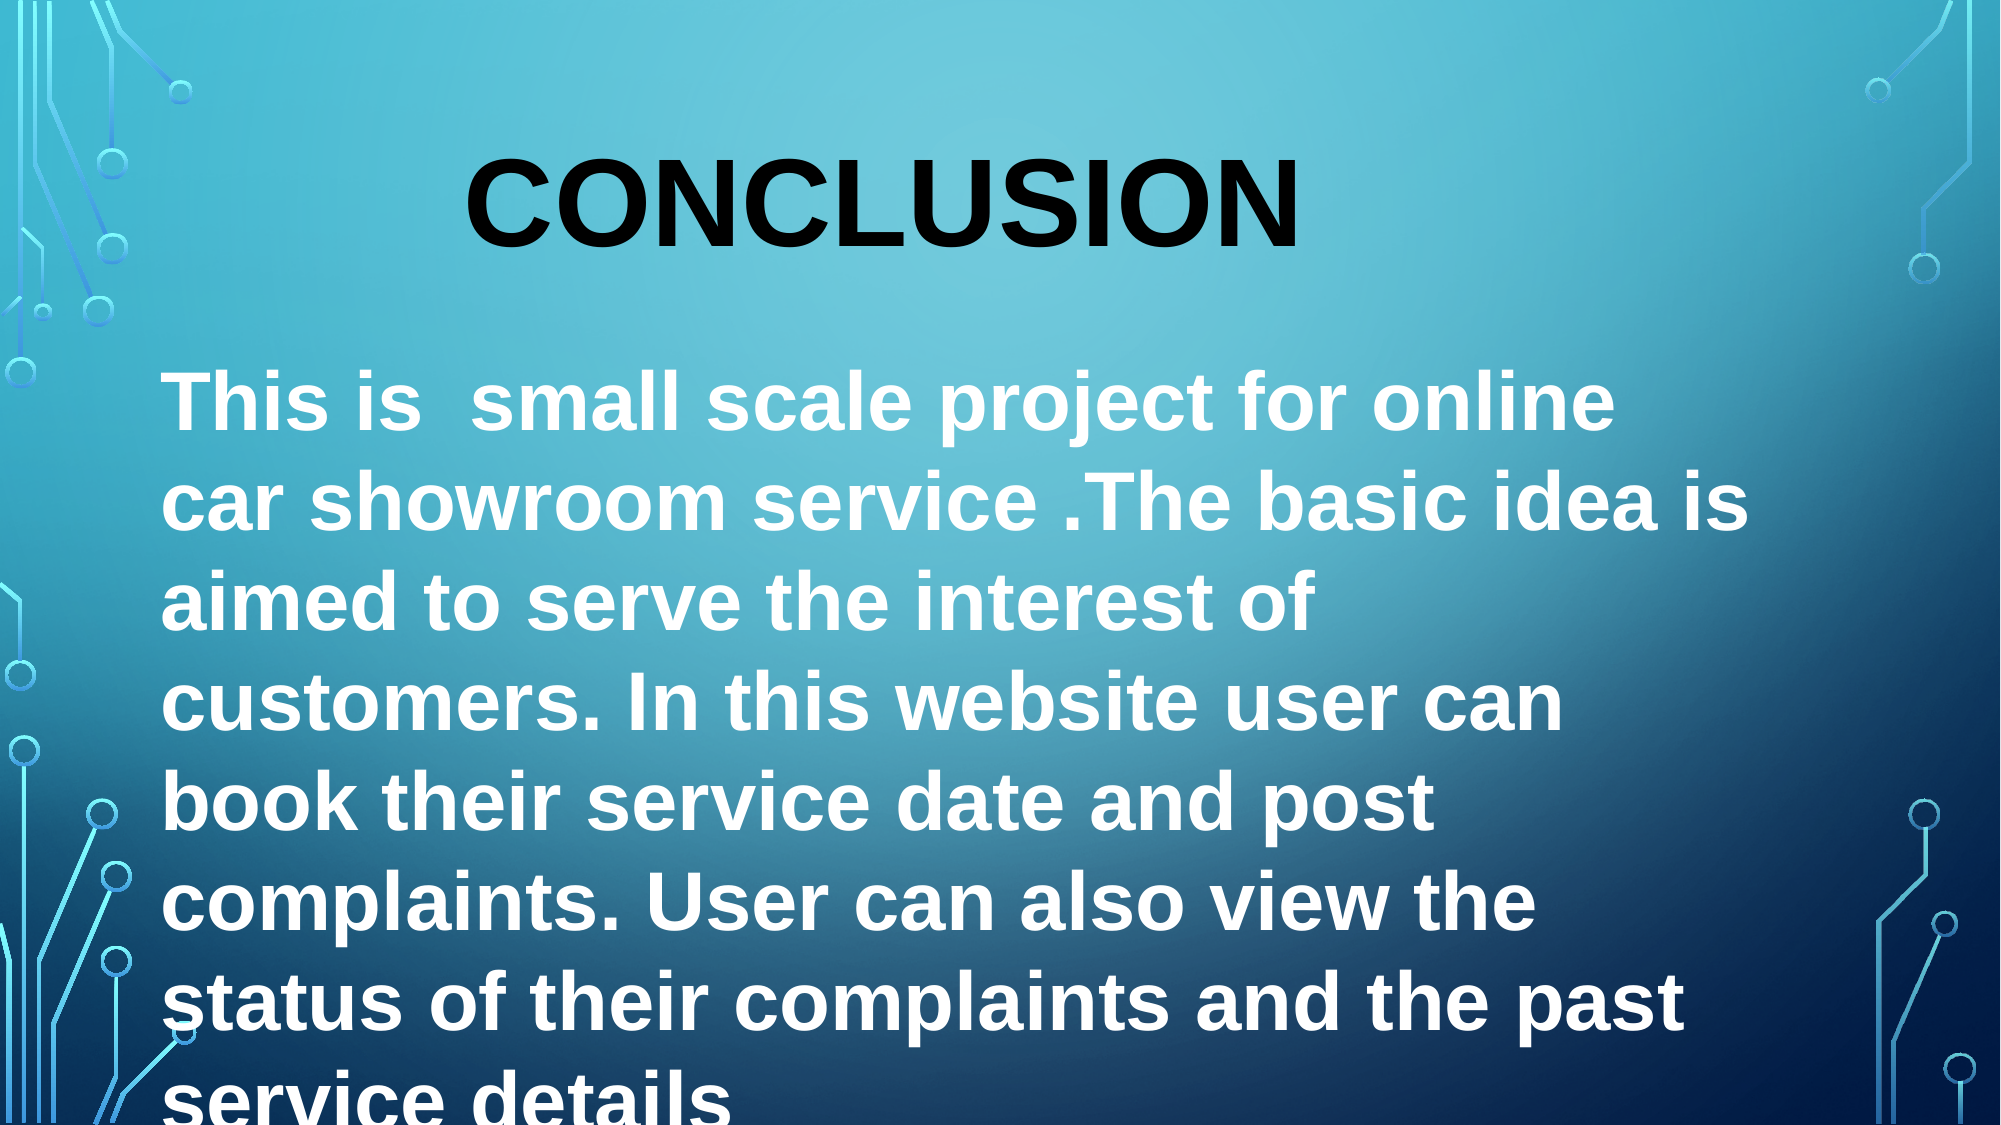

CONCLUSION
This is  small scale project for online car showroom service .The basic idea is aimed to serve the interest of customers. In this website user can book their service date and post complaints. User can also view the status of their complaints and the past service details